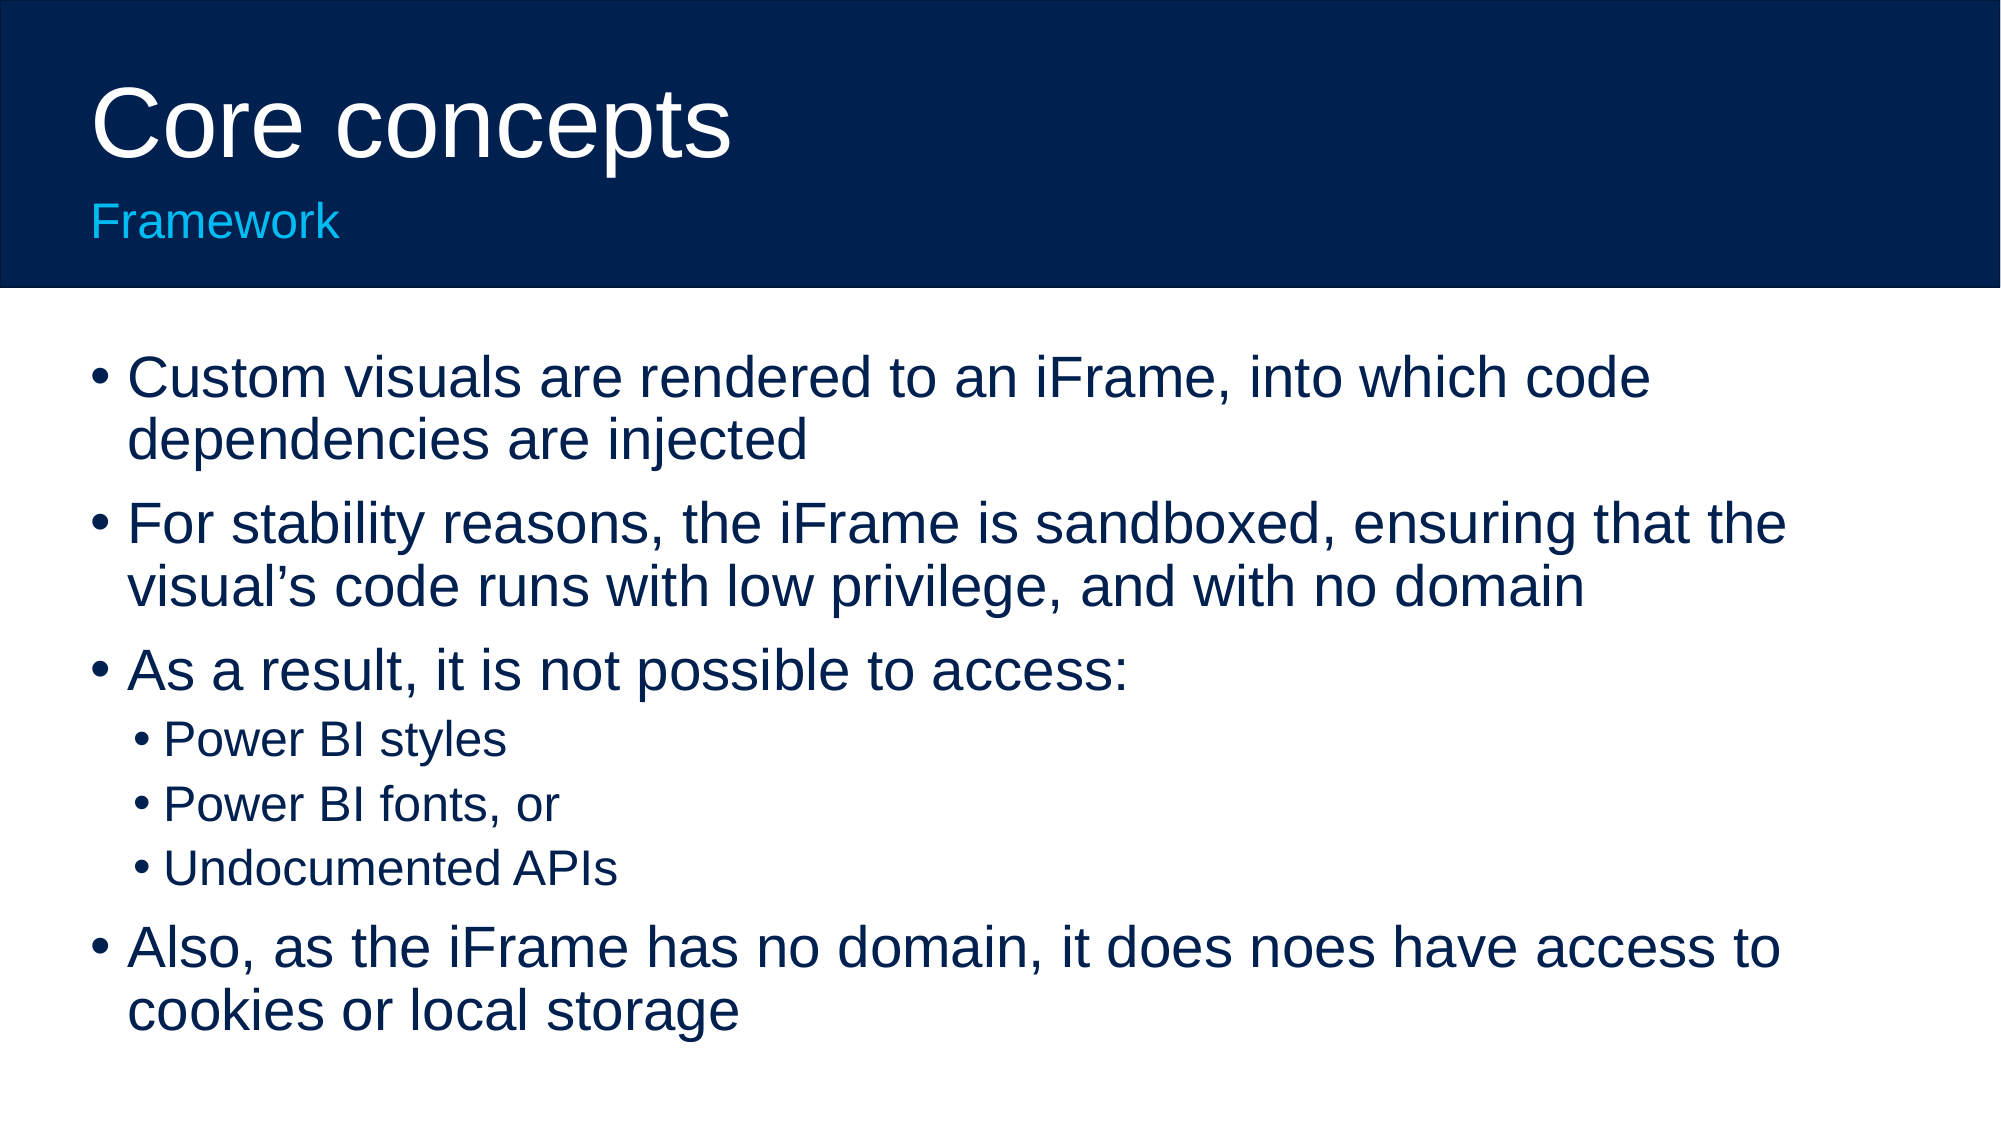

Core concepts
Framework
Custom visuals are rendered to an iFrame, into which code dependencies are injected
For stability reasons, the iFrame is sandboxed, ensuring that the visual’s code runs with low privilege, and with no domain
As a result, it is not possible to access:
Power BI styles
Power BI fonts, or
Undocumented APIs
Also, as the iFrame has no domain, it does noes have access to cookies or local storage